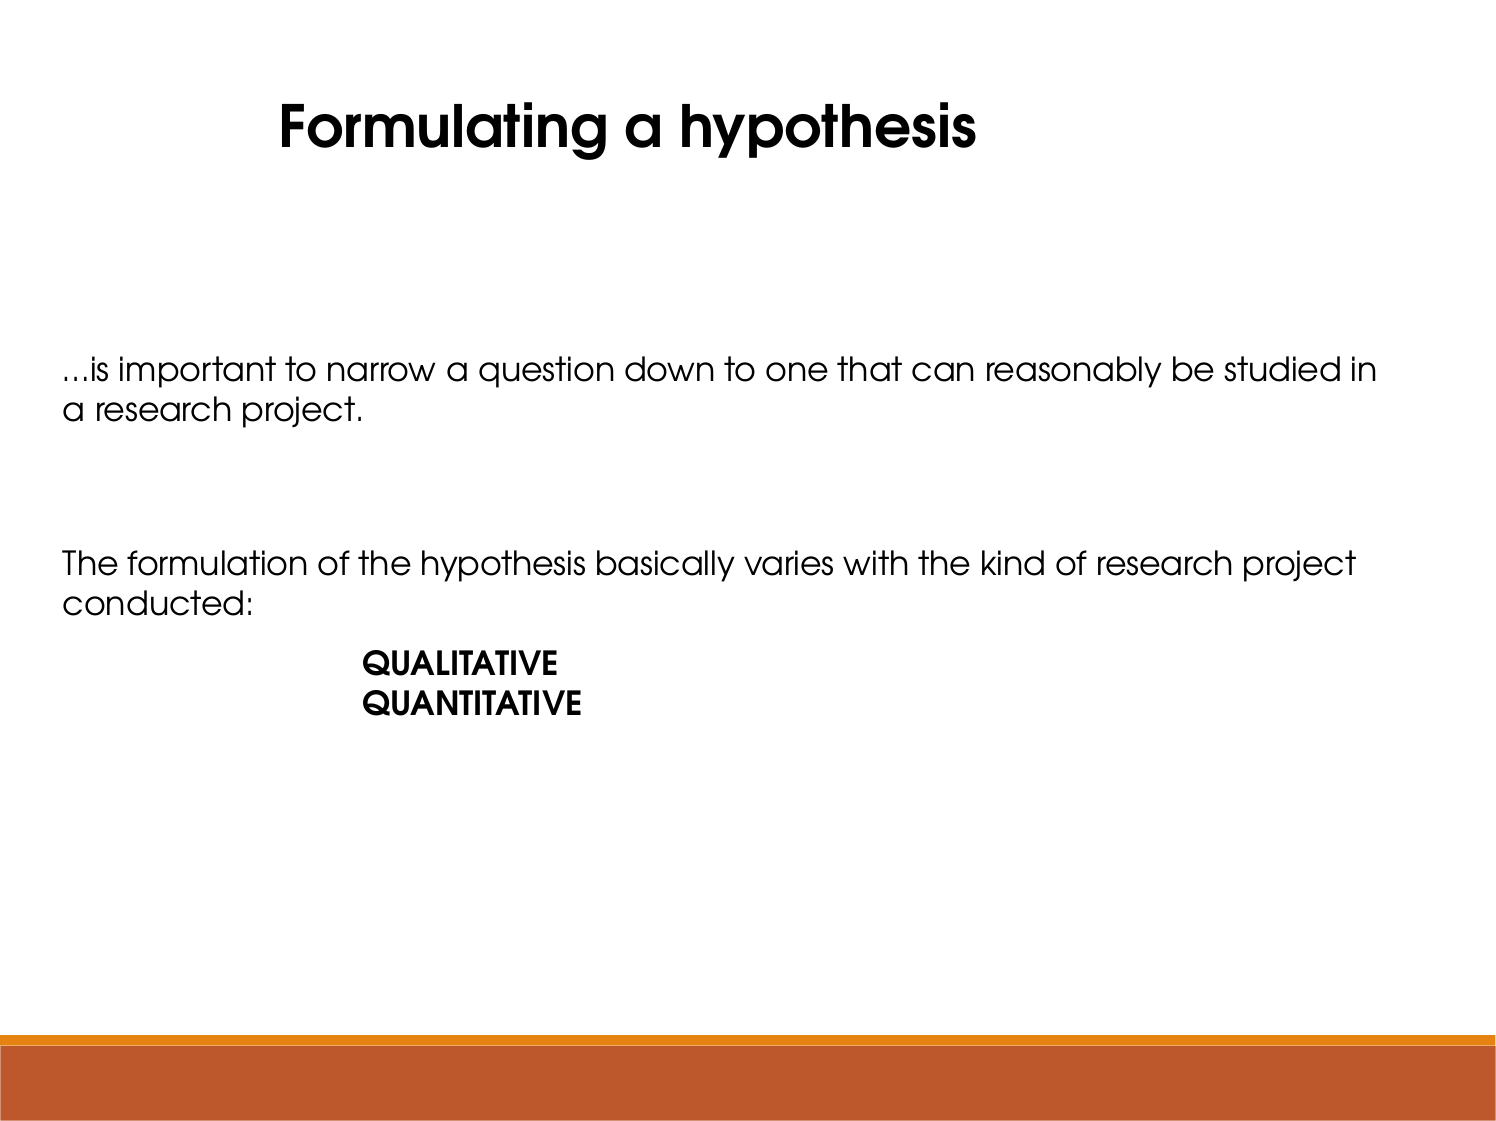

Formulating a hypothesis

…is important to narrow a question down to one that can reasonably be studied in  a research project.
The formulation of the hypothesis basically varies with the kind of research project  conducted:
QUALITATIVE	QUANTITATIVE